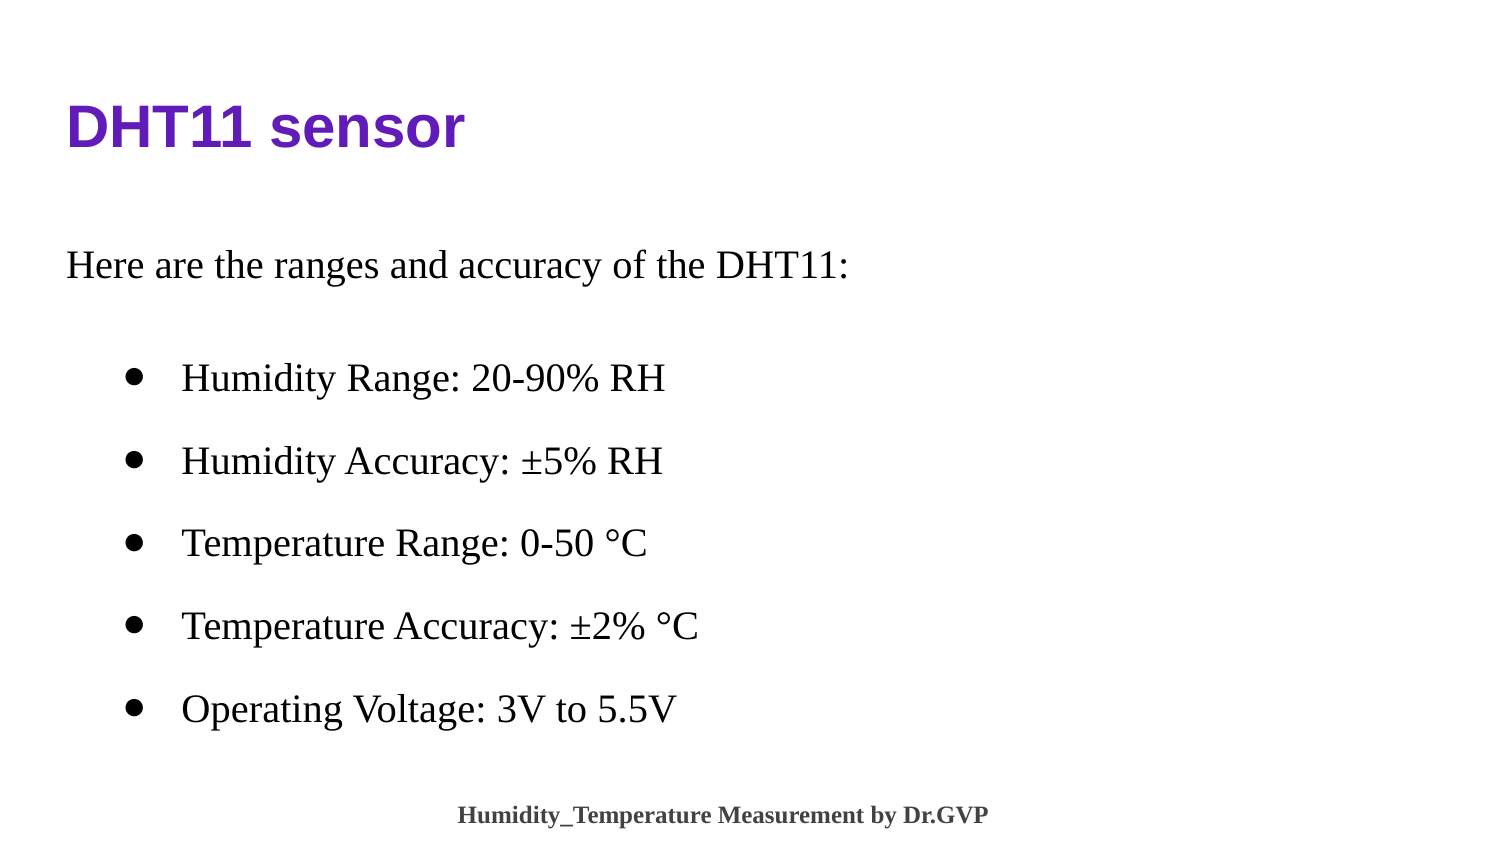

# DHT11 sensor
Here are the ranges and accuracy of the DHT11:
Humidity Range: 20-90% RH
Humidity Accuracy: ±5% RH
Temperature Range: 0-50 °C
Temperature Accuracy: ±2% °C
Operating Voltage: 3V to 5.5V

Dr. G. V. Prasanna Anjaneyulu
Humidity_Temperature Measurement by Dr.GVP